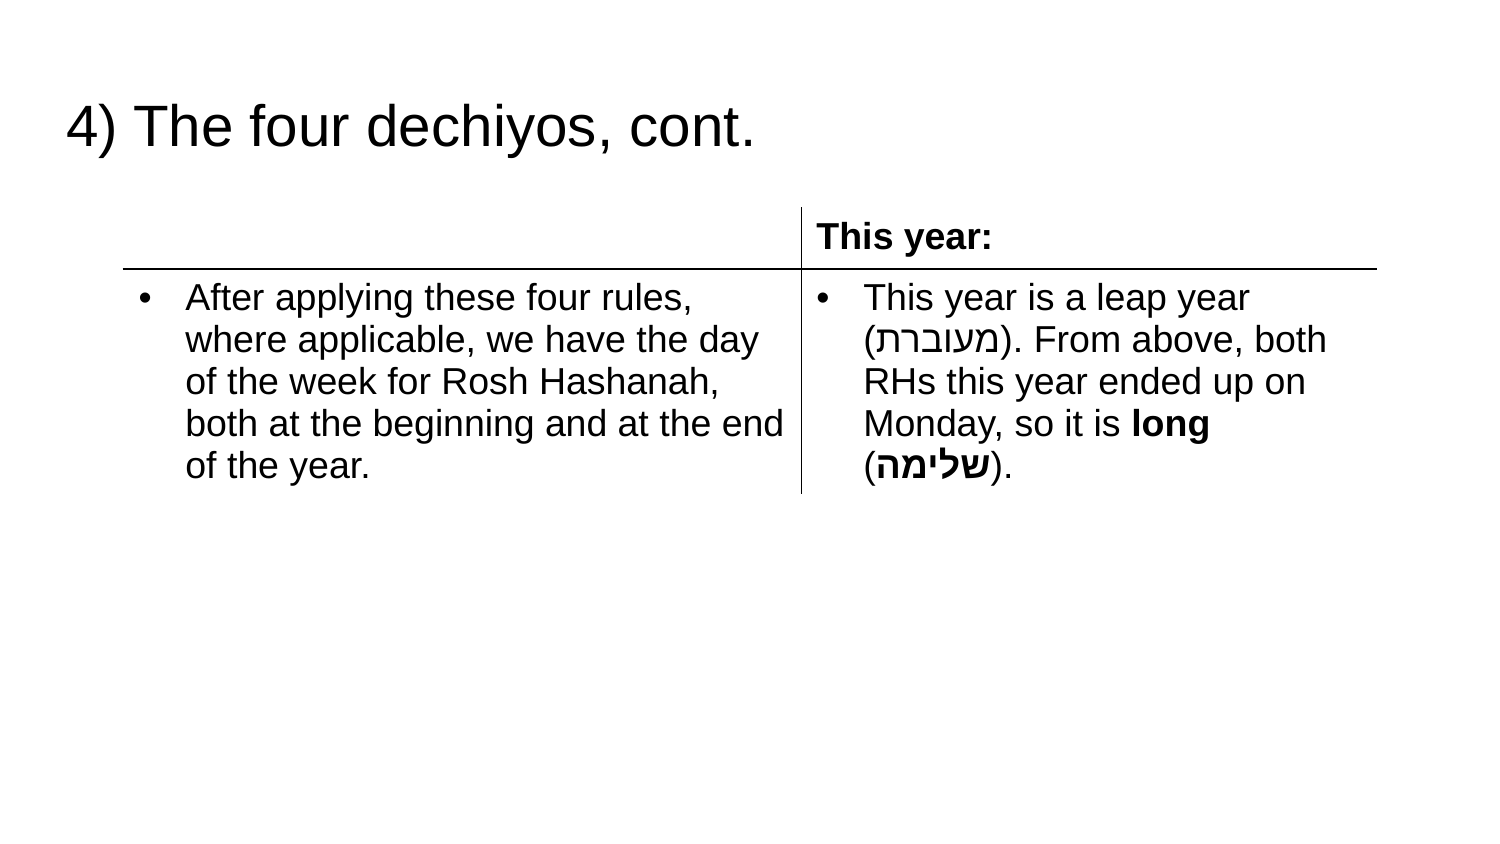

# 4) The four dechiyos, cont.
|  | This year: |
| --- | --- |
| After applying these four rules, where applicable, we have the day of the week for Rosh Hashanah, both at the beginning and at the end of the year. | This year is a leap year (מעוברת). From above, both RHs this year ended up on Monday, so it is long (שלימה). |